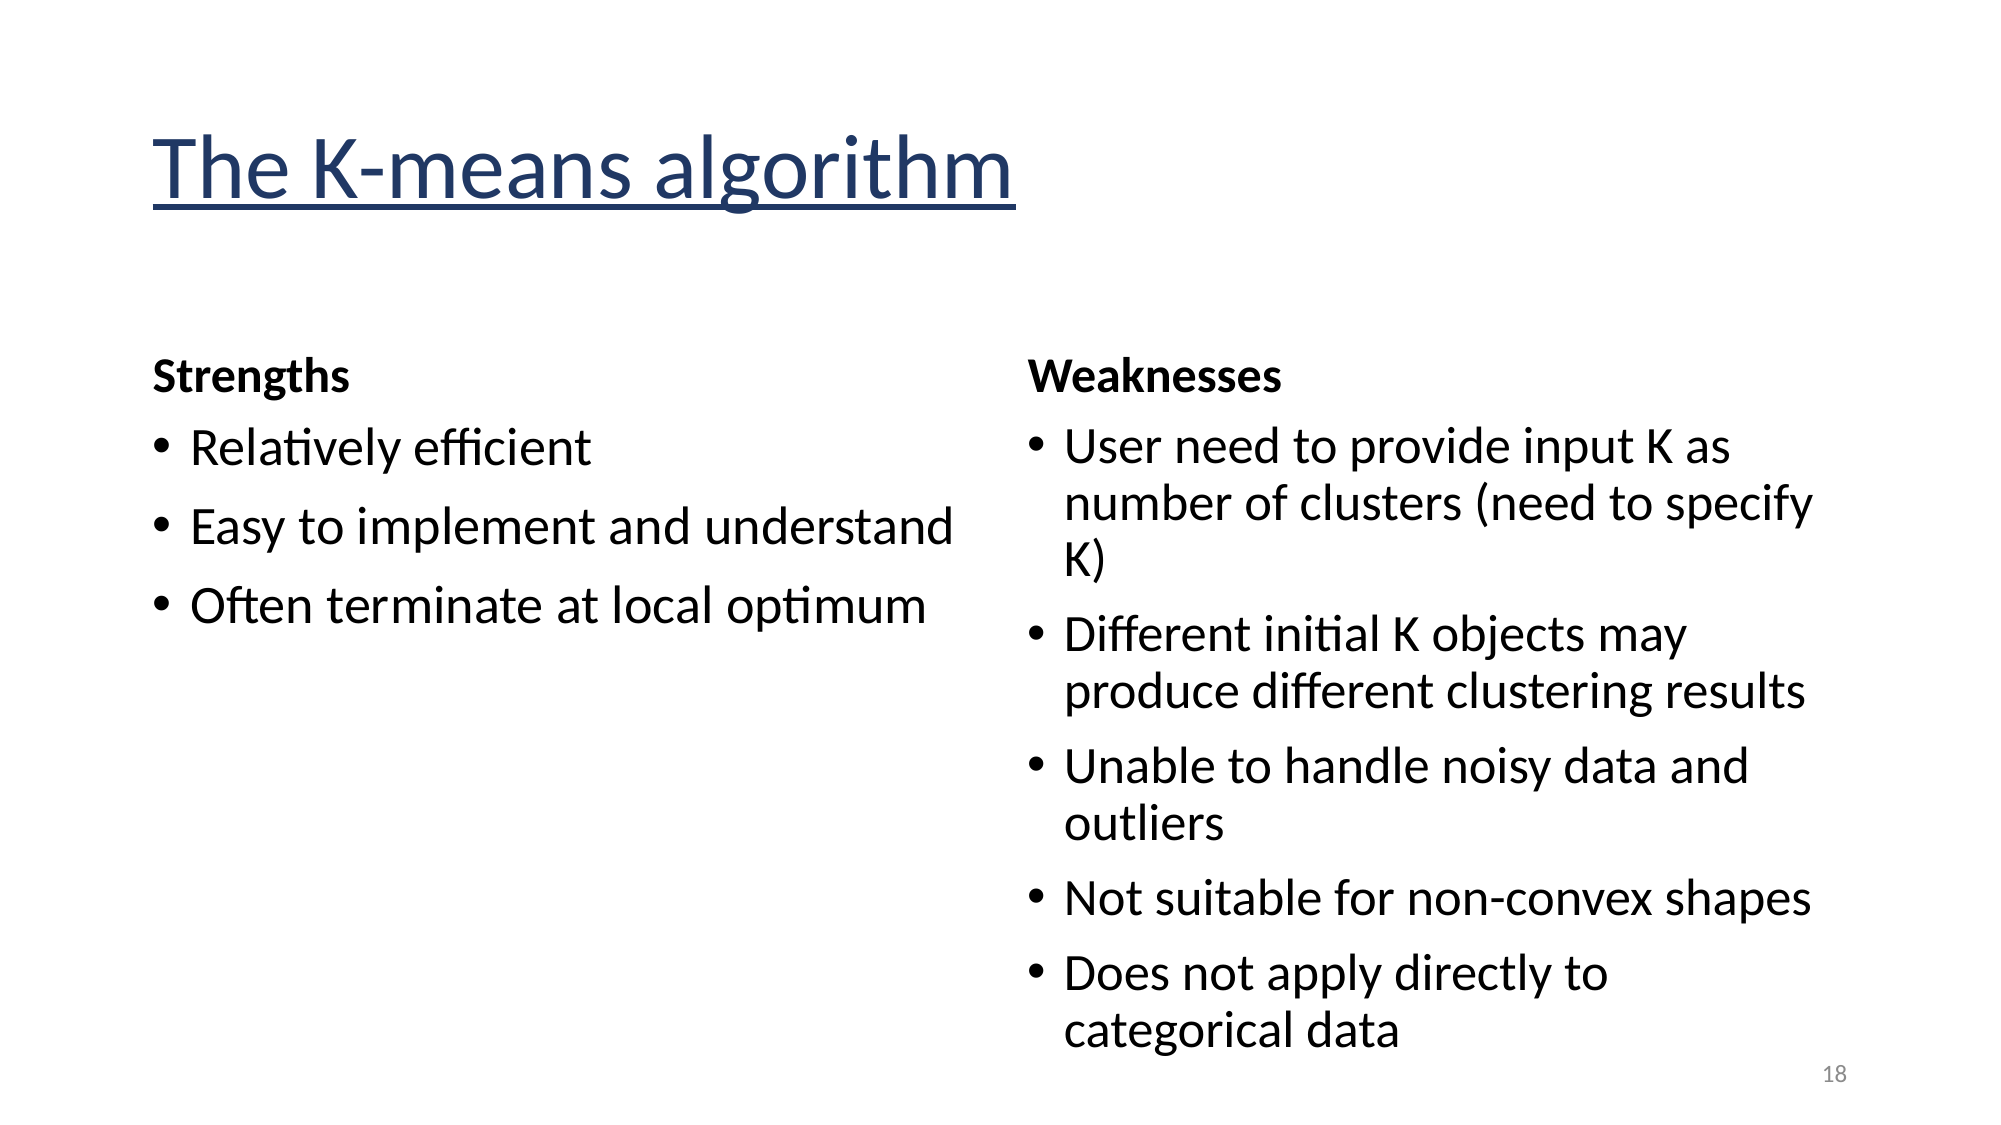

# The K-means algorithm
Strengths
Weaknesses
Relatively efficient
Easy to implement and understand
Often terminate at local optimum
User need to provide input K as number of clusters (need to specify K)
Different initial K objects may produce different clustering results
Unable to handle noisy data and outliers
Not suitable for non-convex shapes
Does not apply directly to categorical data
18